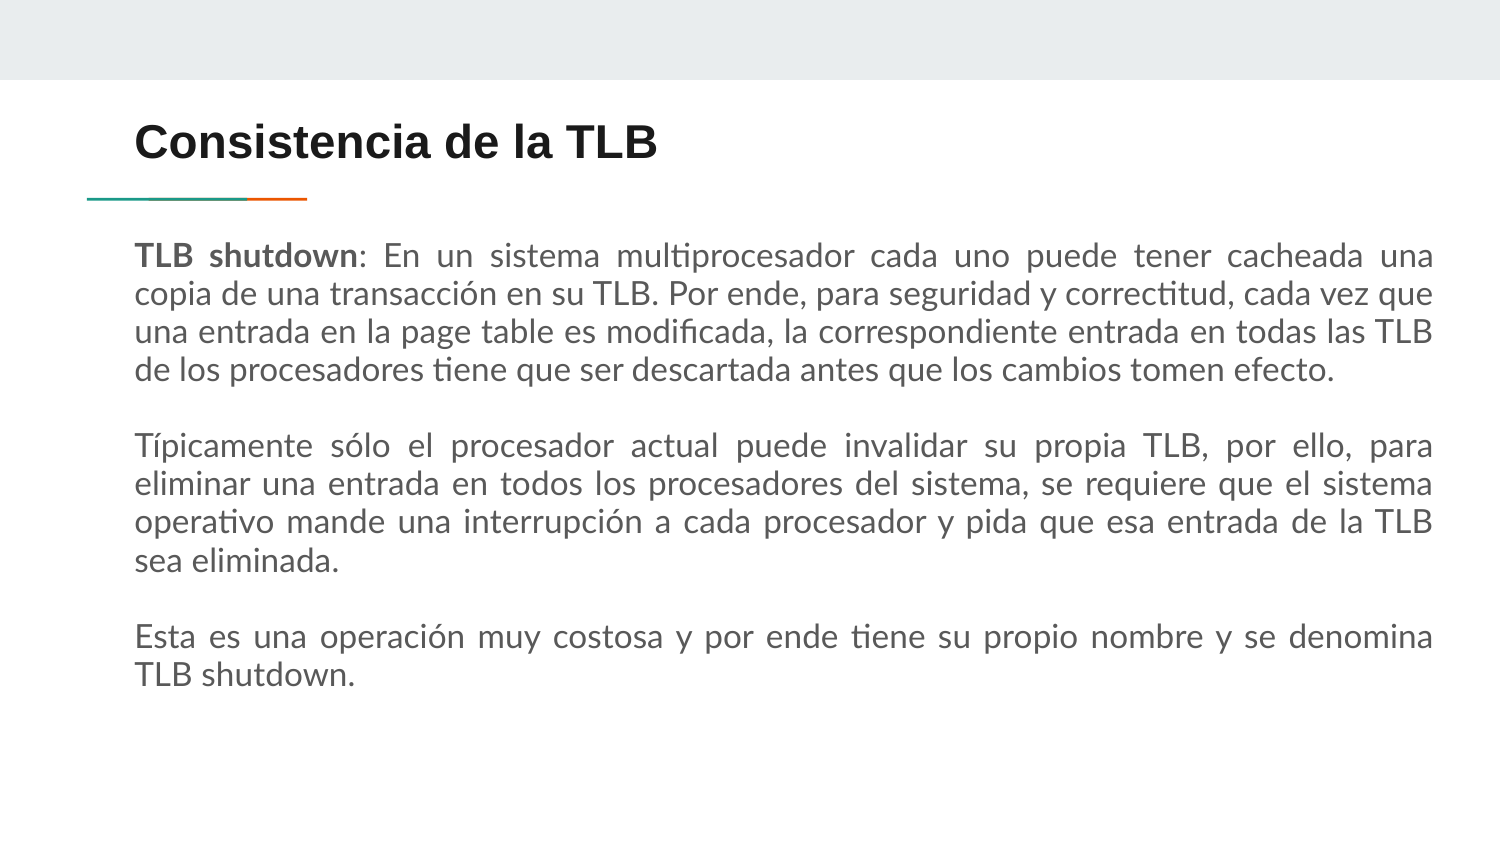

# Consistencia de la TLB
TLB shutdown: En un sistema multiprocesador cada uno puede tener cacheada una copia de una transacción en su TLB. Por ende, para seguridad y correctitud, cada vez que una entrada en la page table es modificada, la correspondiente entrada en todas las TLB de los procesadores tiene que ser descartada antes que los cambios tomen efecto.

Típicamente sólo el procesador actual puede invalidar su propia TLB, por ello, para eliminar una entrada en todos los procesadores del sistema, se requiere que el sistema operativo mande una interrupción a cada procesador y pida que esa entrada de la TLB sea eliminada.

Esta es una operación muy costosa y por ende tiene su propio nombre y se denomina TLB shutdown.